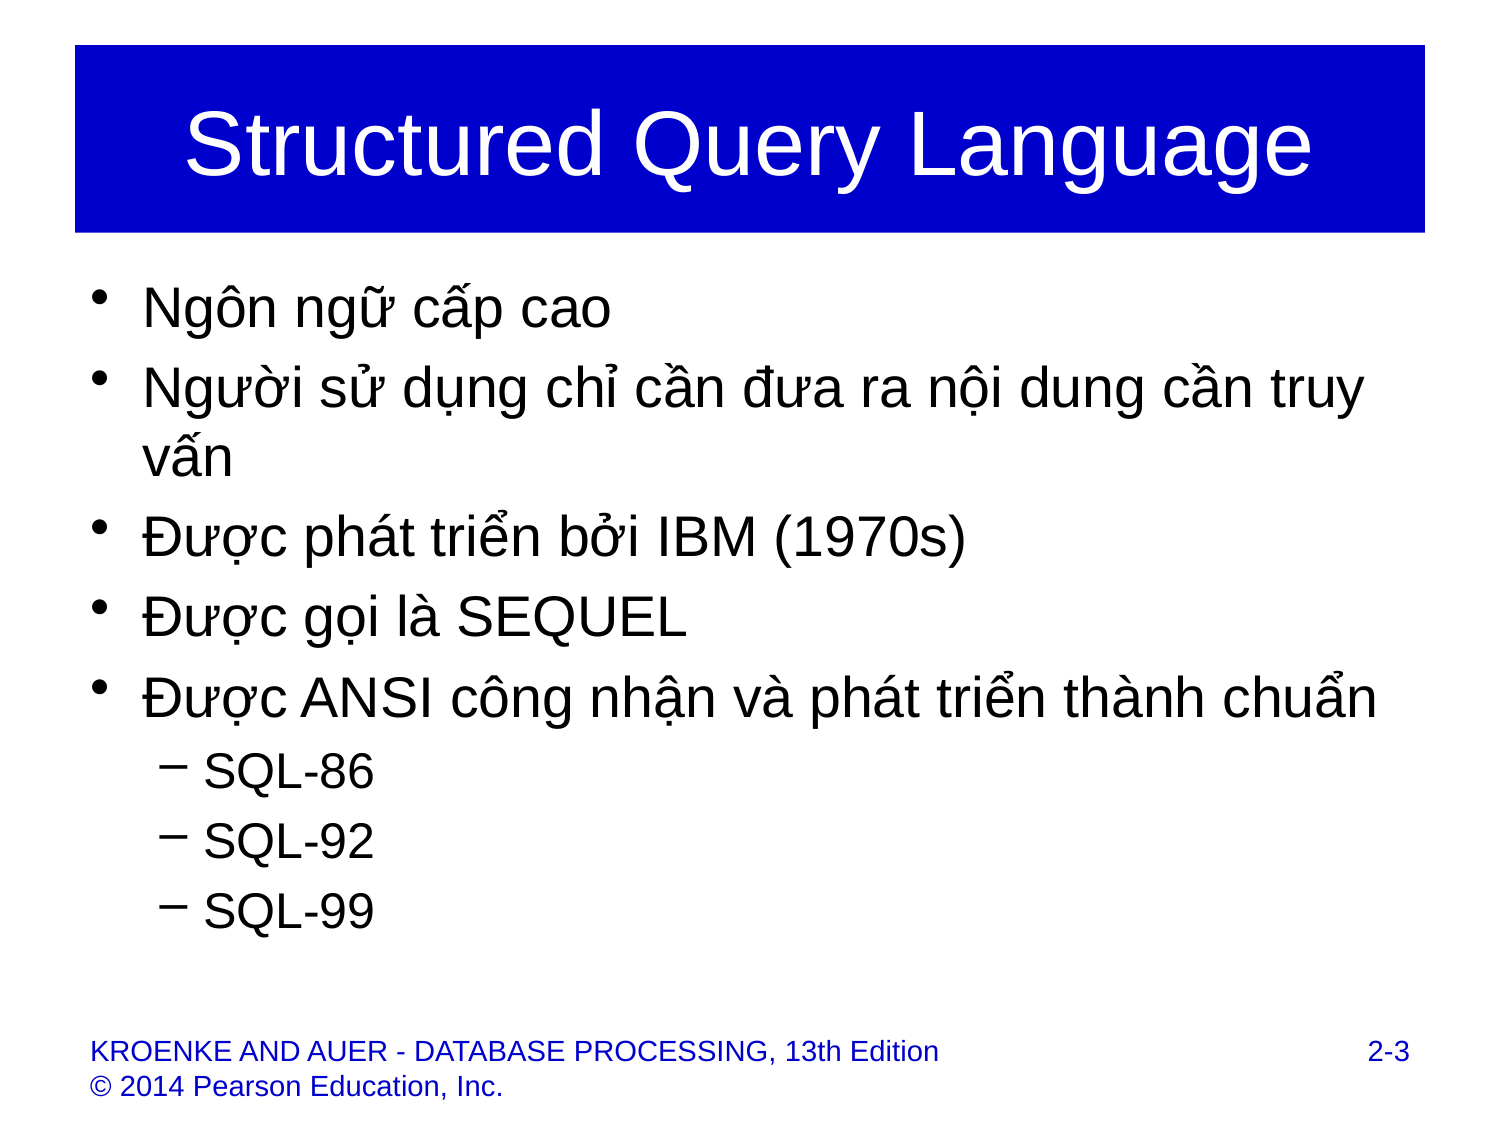

# Structured Query Language
Ngôn ngữ cấp cao
Người sử dụng chỉ cần đưa ra nội dung cần truy vấn
Được phát triển bởi IBM (1970s)
Được gọi là SEQUEL
Được ANSI công nhận và phát triển thành chuẩn
SQL-86
SQL-92
SQL-99
2-3

KROENKE AND AUER - DATABASE PROCESSING, 13th Edition  © 2014 Pearson Education, Inc.